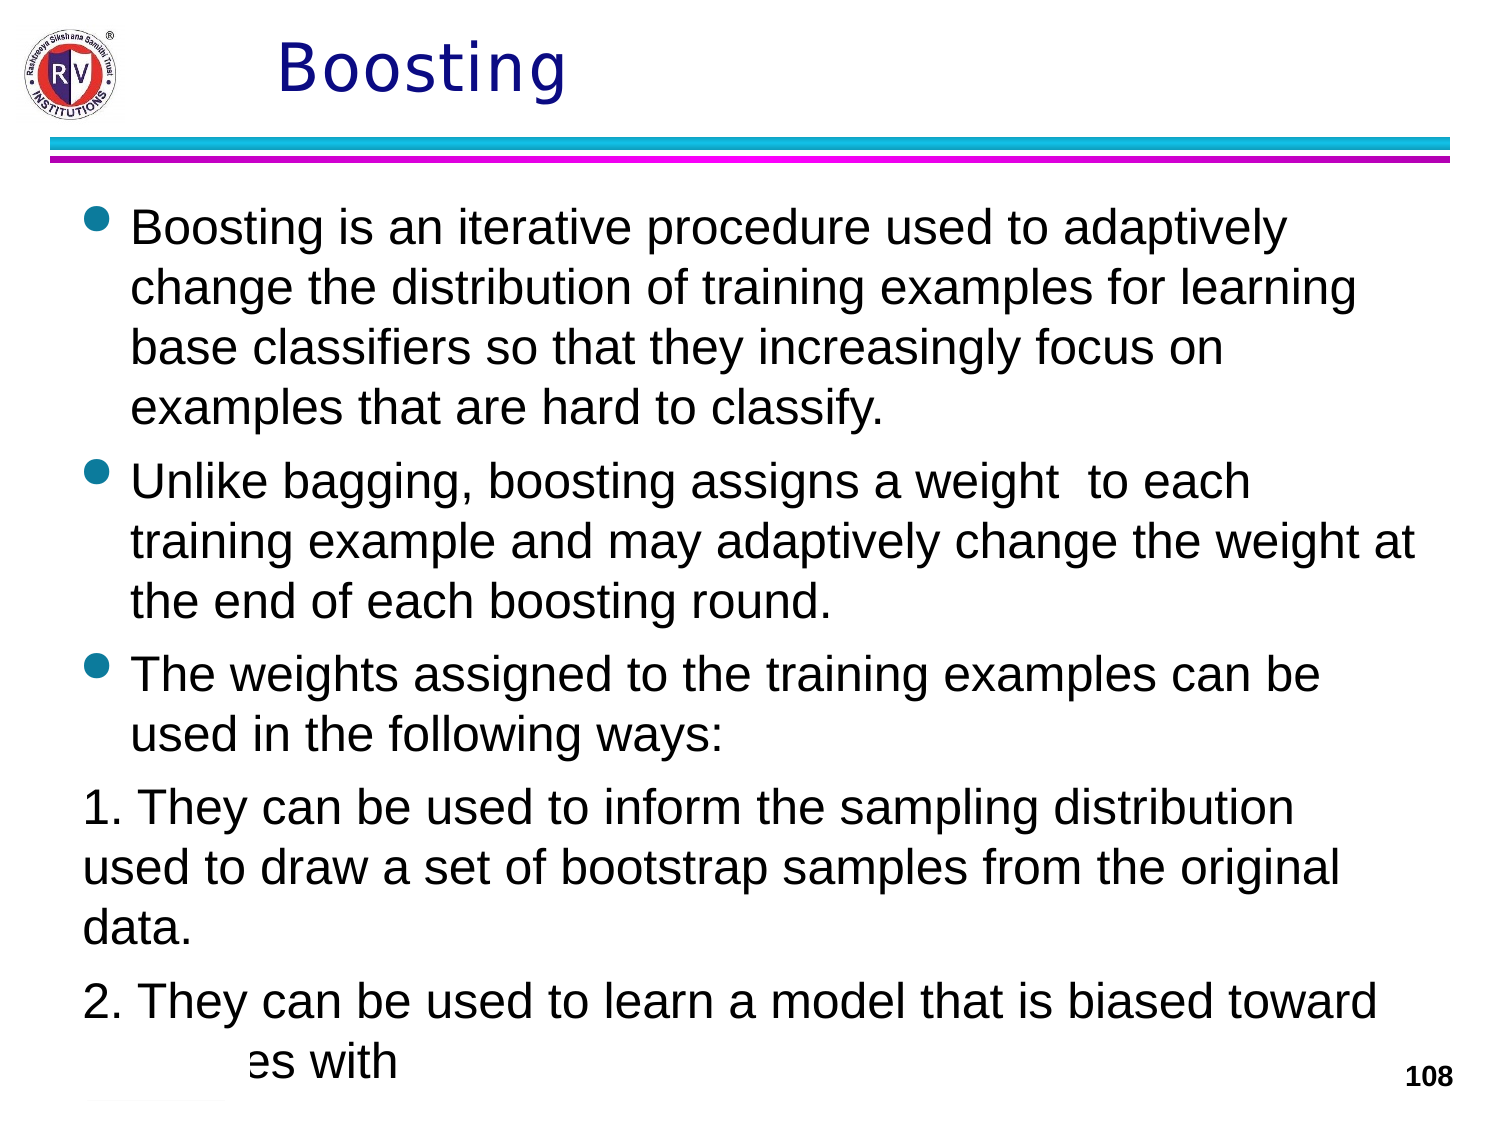

# Boosting
Boosting is an iterative procedure used to adaptively change the distribution of training examples for learning base classifiers so that they increasingly focus on examples that are hard to classify.
Unlike bagging, boosting assigns a weight  to each training example and may adaptively change the weight at the end of each boosting round.
The weights assigned to the training examples can be used in the following ways:
1. They can be used to inform the sampling distribution used to draw a set of bootstrap samples from the original data.
2. They can be used to learn a model that is biased toward examples with higher weight.

1/7/2025